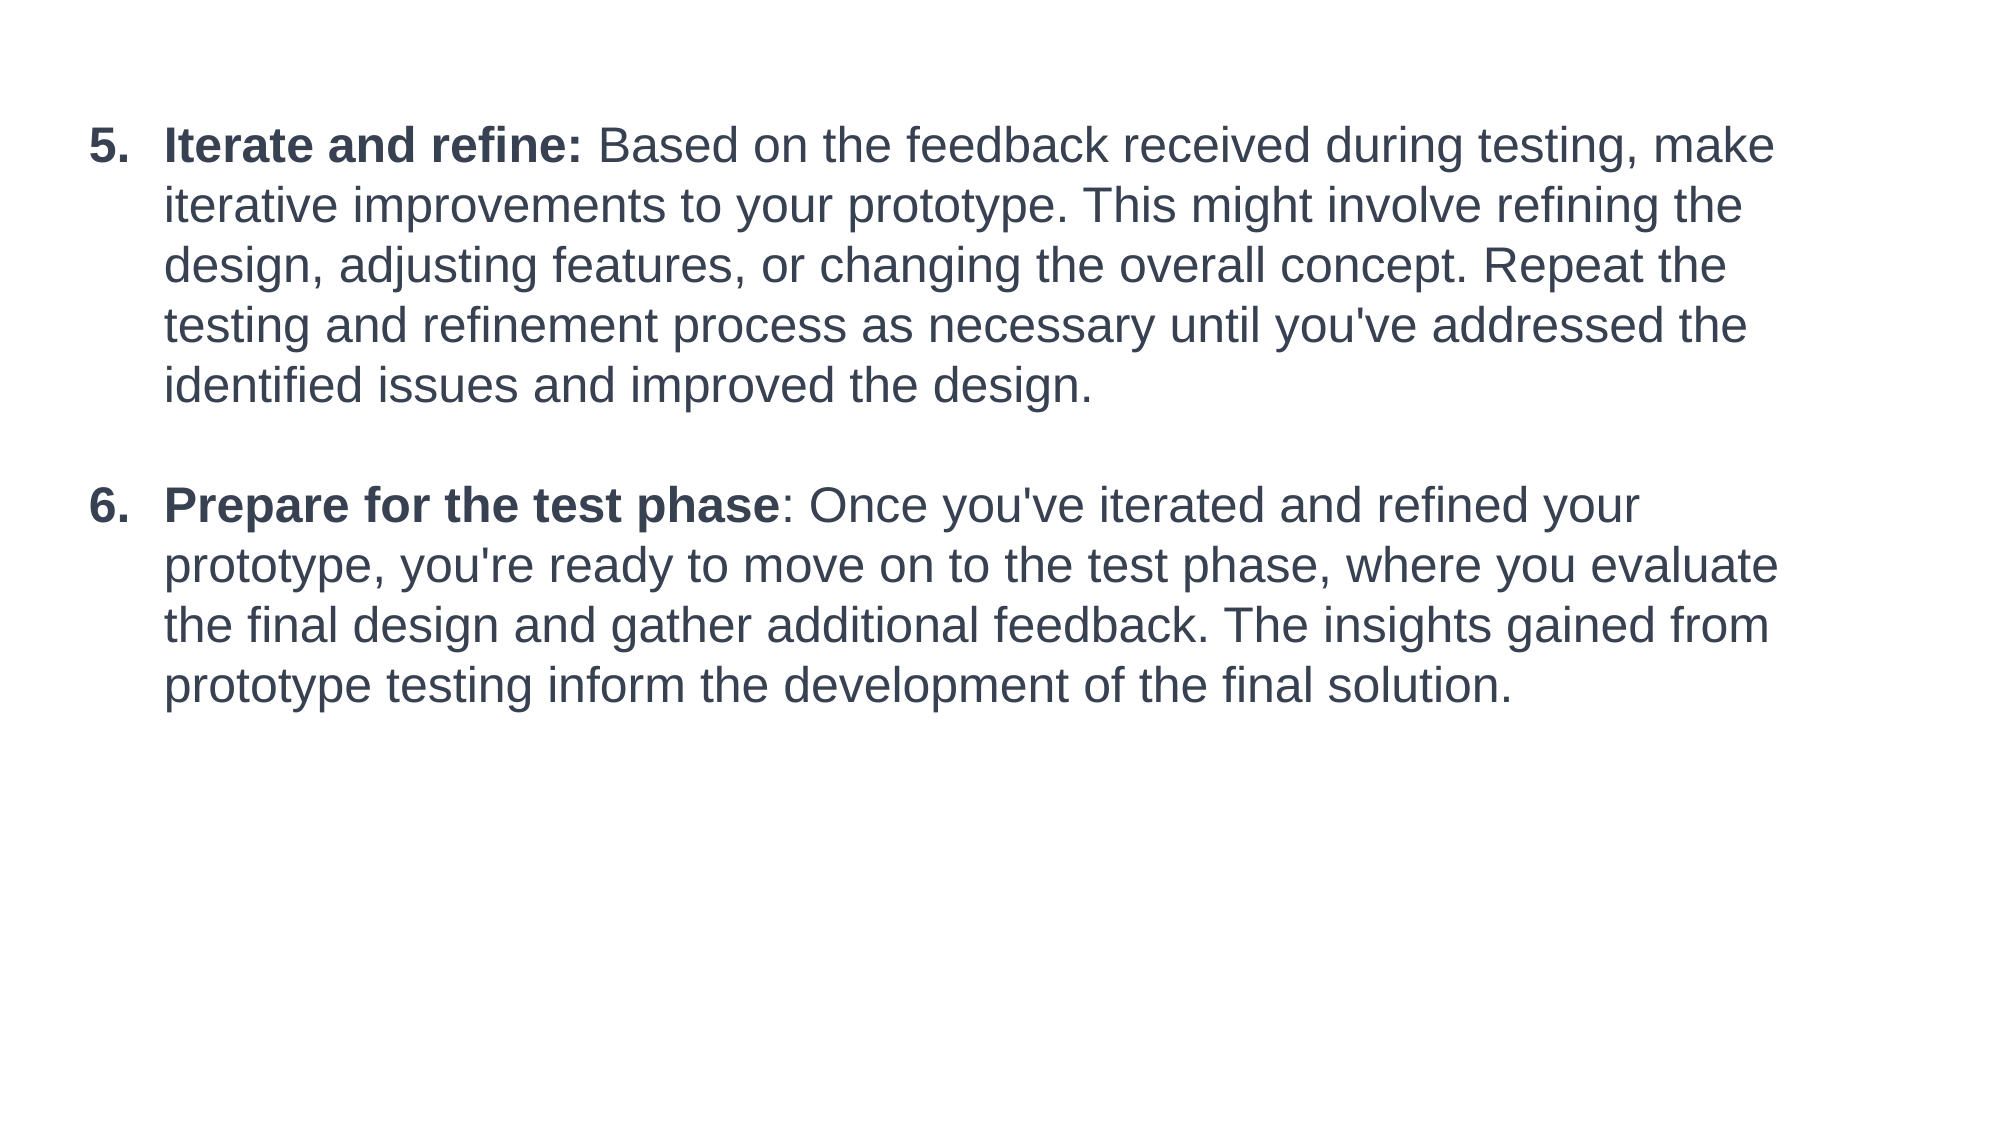

Iterate and refine: Based on the feedback received during testing, make iterative improvements to your prototype. This might involve refining the design, adjusting features, or changing the overall concept. Repeat the testing and refinement process as necessary until you've addressed the identified issues and improved the design.

Prepare for the test phase: Once you've iterated and refined your prototype, you're ready to move on to the test phase, where you evaluate the final design and gather additional feedback. The insights gained from prototype testing inform the development of the final solution.